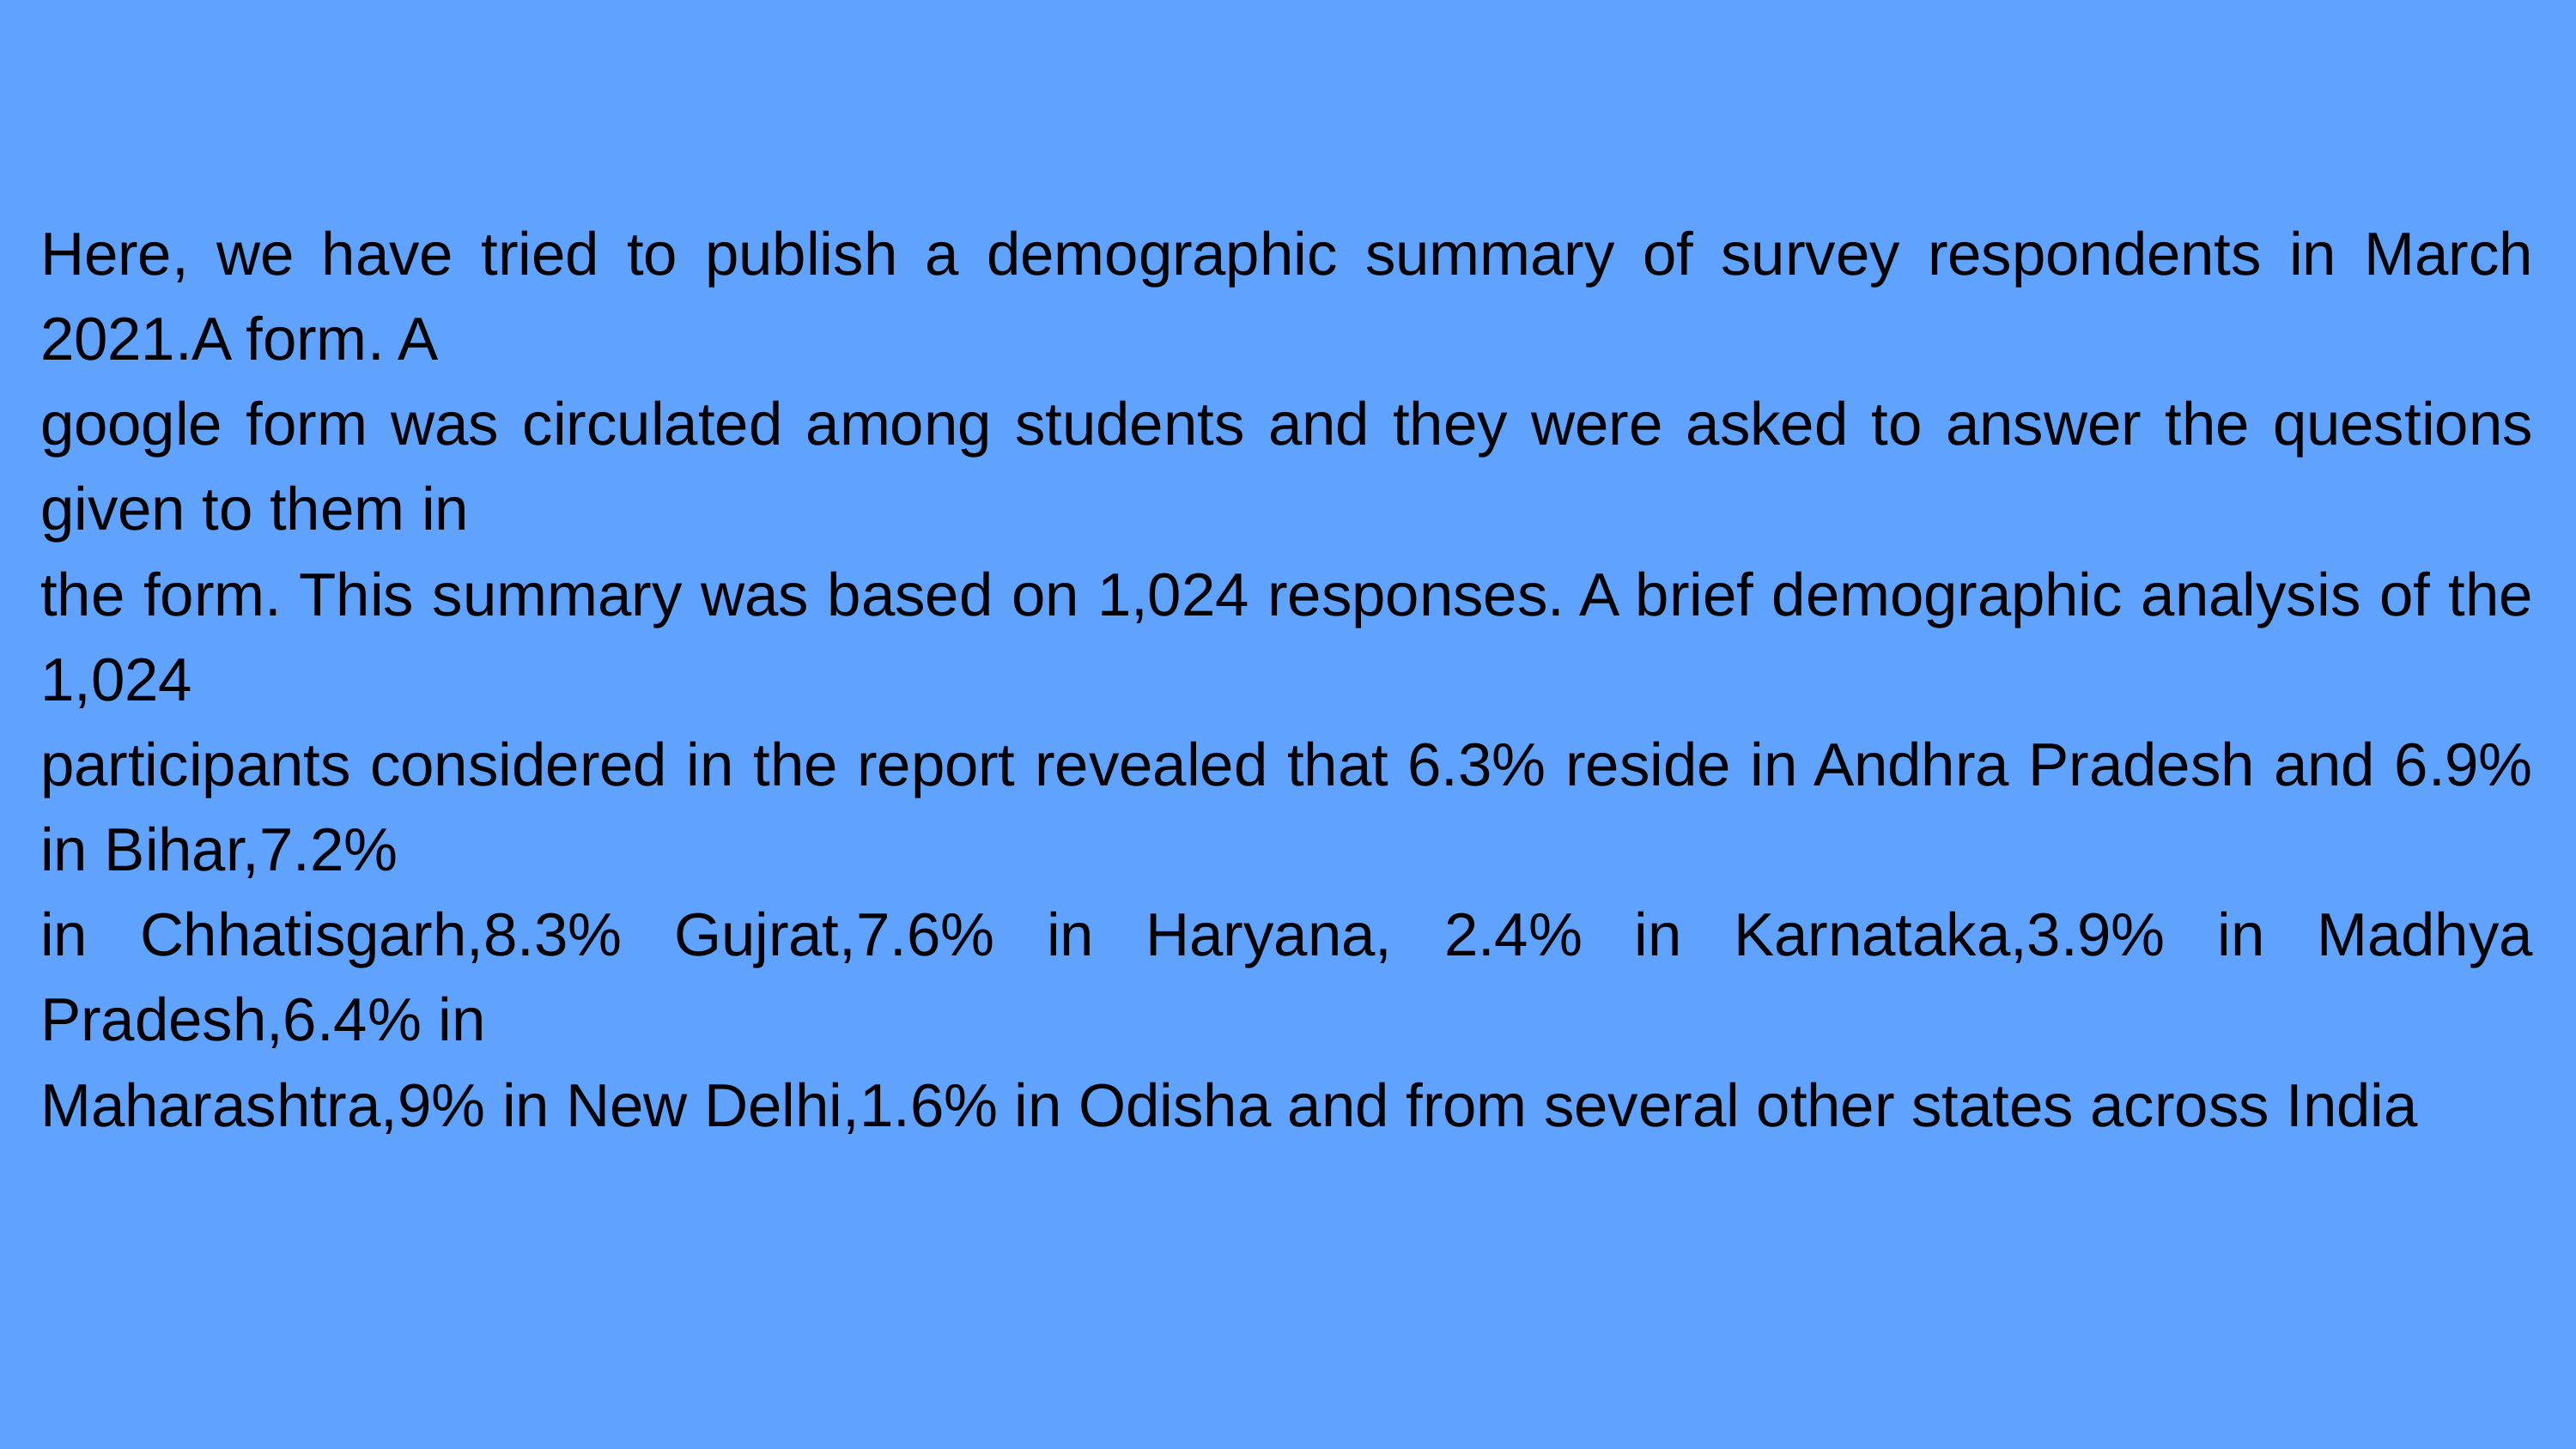

Here, we have tried to publish a demographic summary of survey respondents in March 2021.A form. A
google form was circulated among students and they were asked to answer the questions given to them in
the form. This summary was based on 1,024 responses. A brief demographic analysis of the 1,024
participants considered in the report revealed that 6.3% reside in Andhra Pradesh and 6.9% in Bihar,7.2%
in Chhatisgarh,8.3% Gujrat,7.6% in Haryana, 2.4% in Karnataka,3.9% in Madhya Pradesh,6.4% in
Maharashtra,9% in New Delhi,1.6% in Odisha and from several other states across India